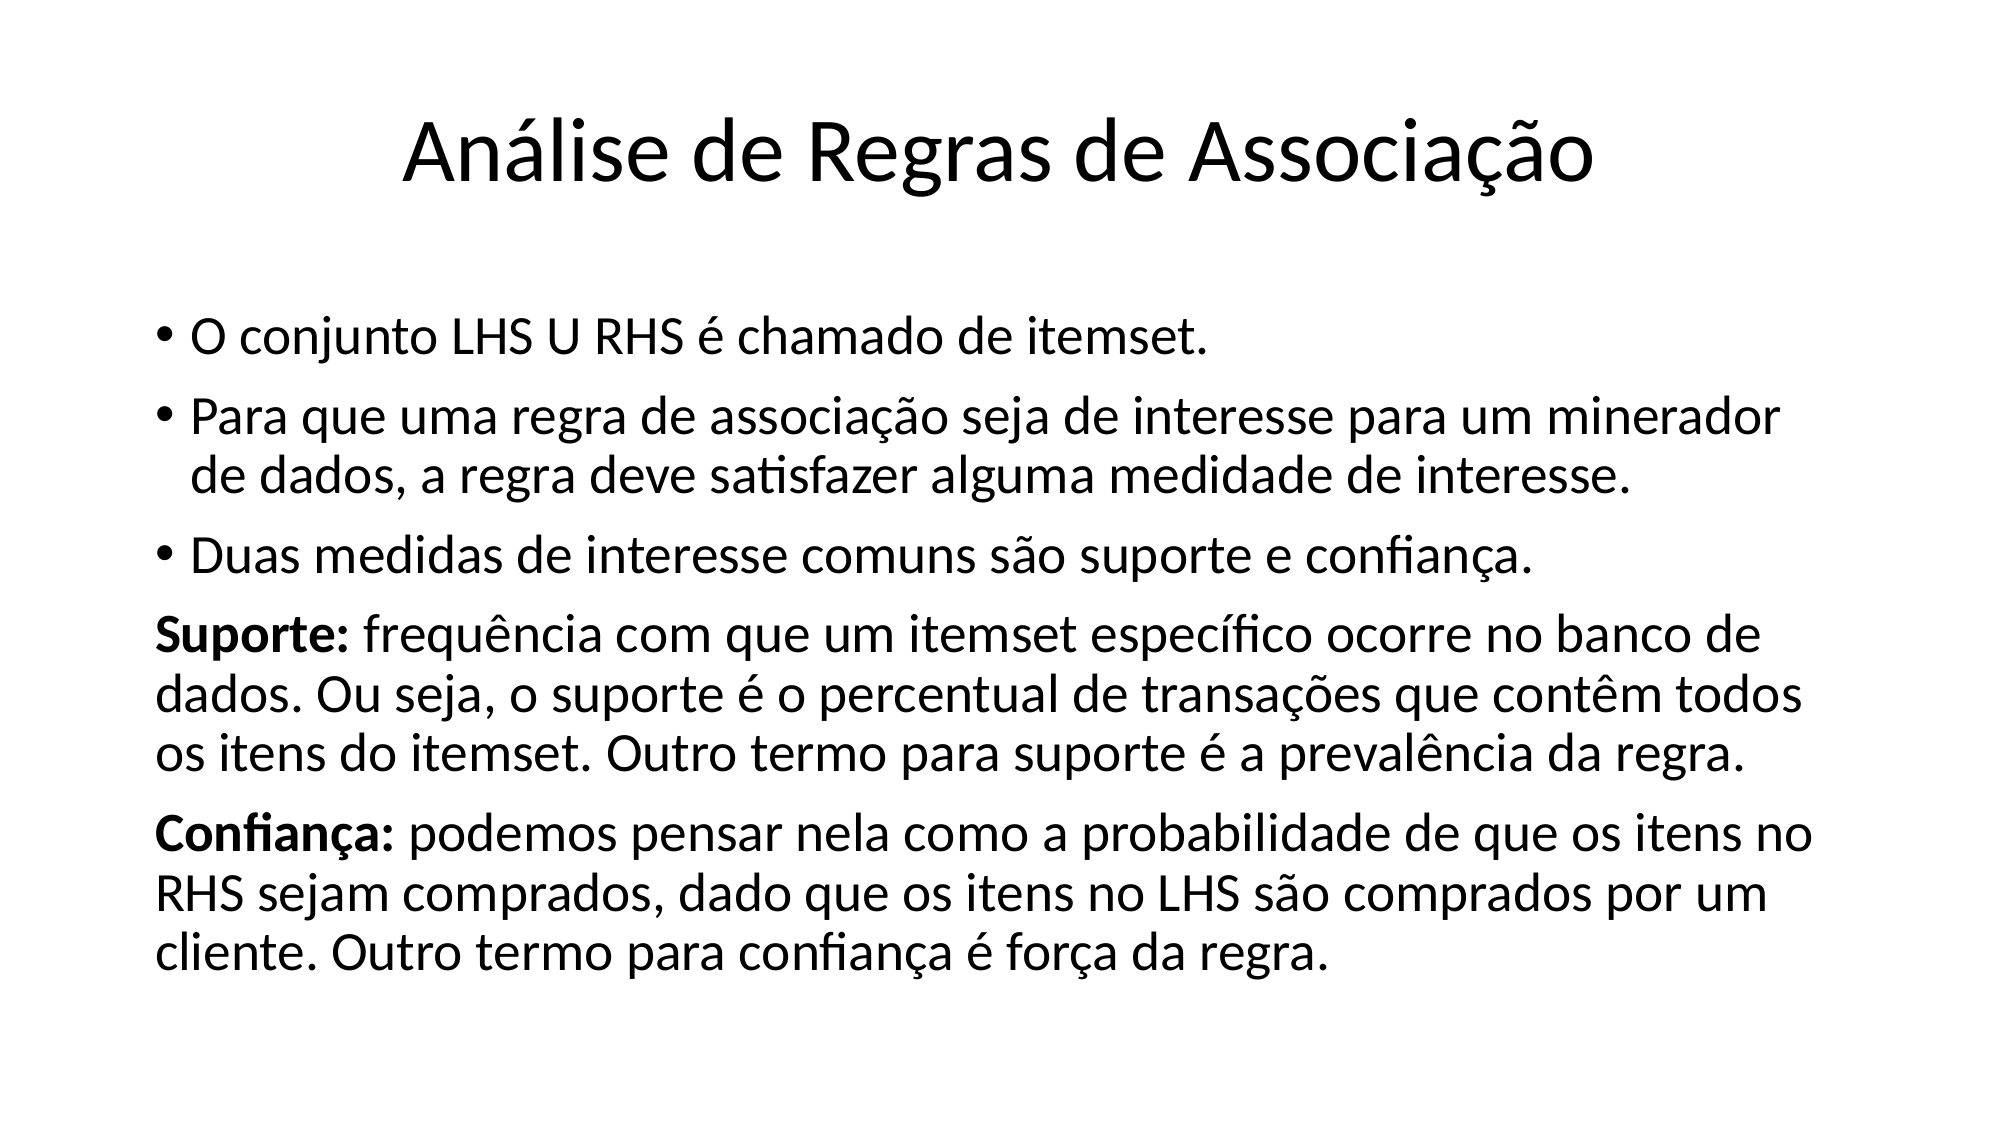

# Análise de Regras de Associação
O conjunto LHS U RHS é chamado de itemset.
Para que uma regra de associação seja de interesse para um minerador de dados, a regra deve satisfazer alguma medidade de interesse.
Duas medidas de interesse comuns são suporte e confiança.
Suporte: frequência com que um itemset específico ocorre no banco de dados. Ou seja, o suporte é o percentual de transações que contêm todos os itens do itemset. Outro termo para suporte é a prevalência da regra.
Confiança: podemos pensar nela como a probabilidade de que os itens no RHS sejam comprados, dado que os itens no LHS são comprados por um cliente. Outro termo para confiança é força da regra.